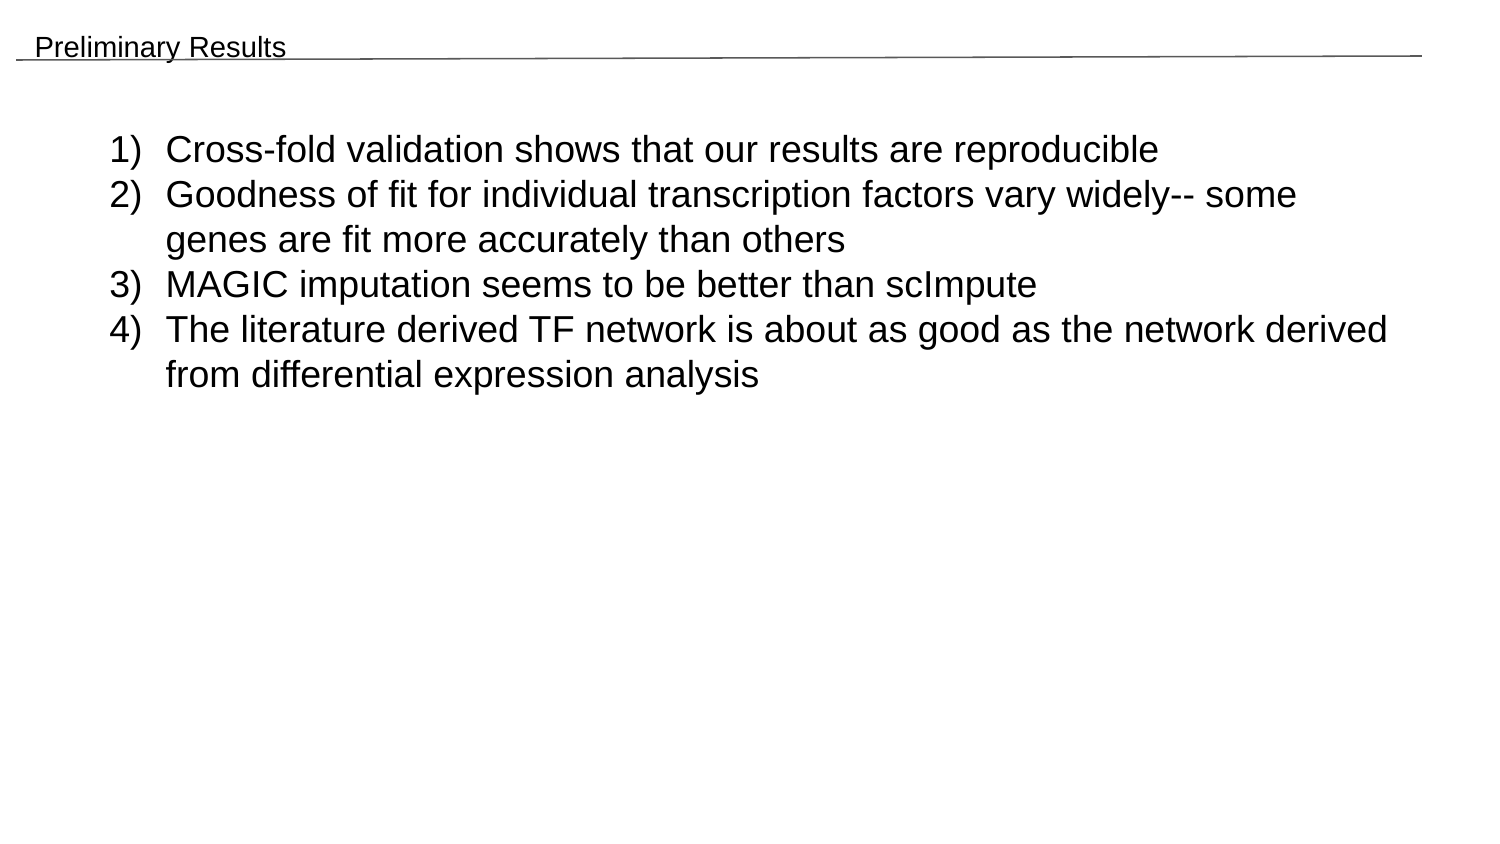

Preliminary Results
Cross-fold validation shows that our results are reproducible
Goodness of fit for individual transcription factors vary widely-- some genes are fit more accurately than others
MAGIC imputation seems to be better than scImpute
The literature derived TF network is about as good as the network derived from differential expression analysis